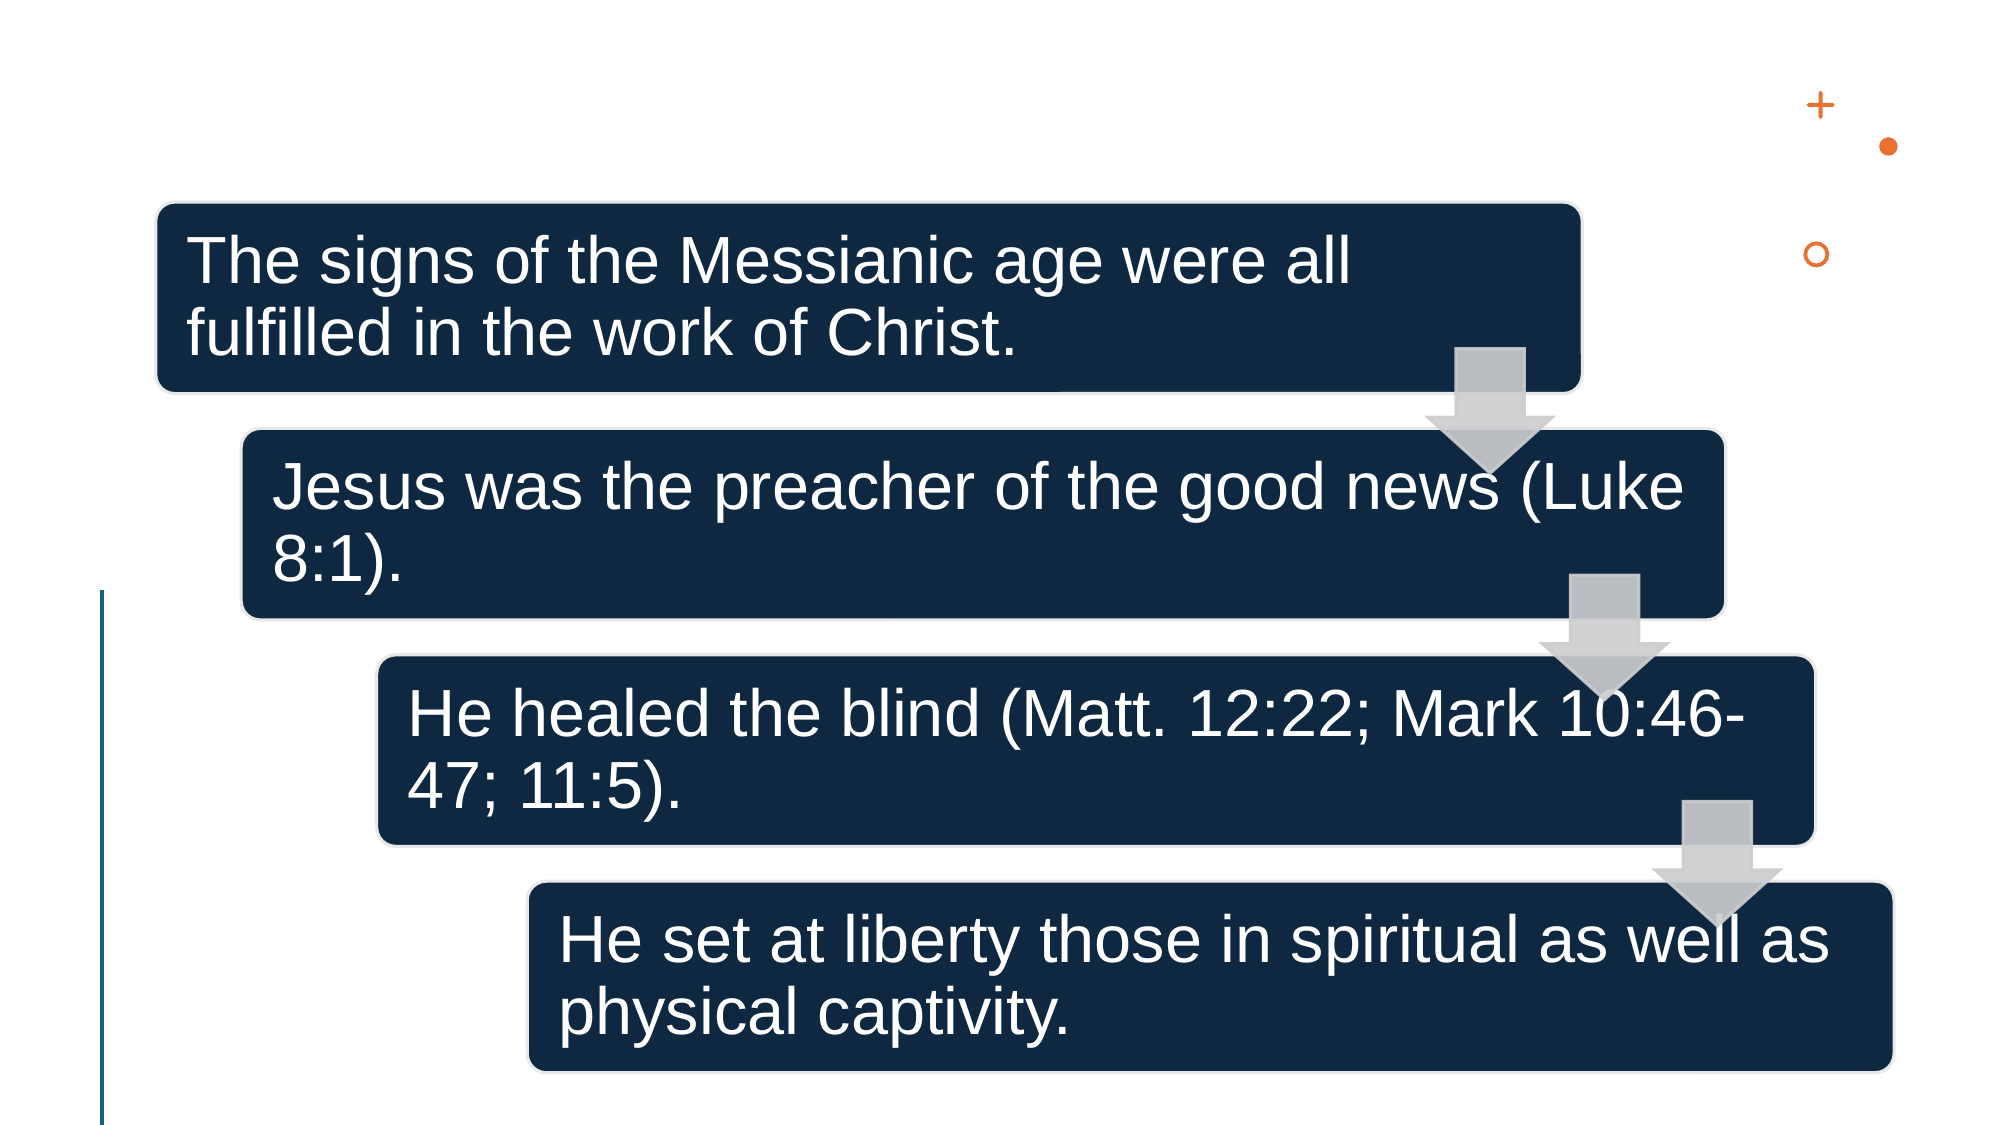

The signs of the Messianic age were all fulfilled in the work of Christ.
Jesus was the preacher of the good news (Luke 8:1).
He healed the blind (Matt. 12:22; Mark 10:46-47; 11:5).
He set at liberty those in spiritual as well as physical captivity.